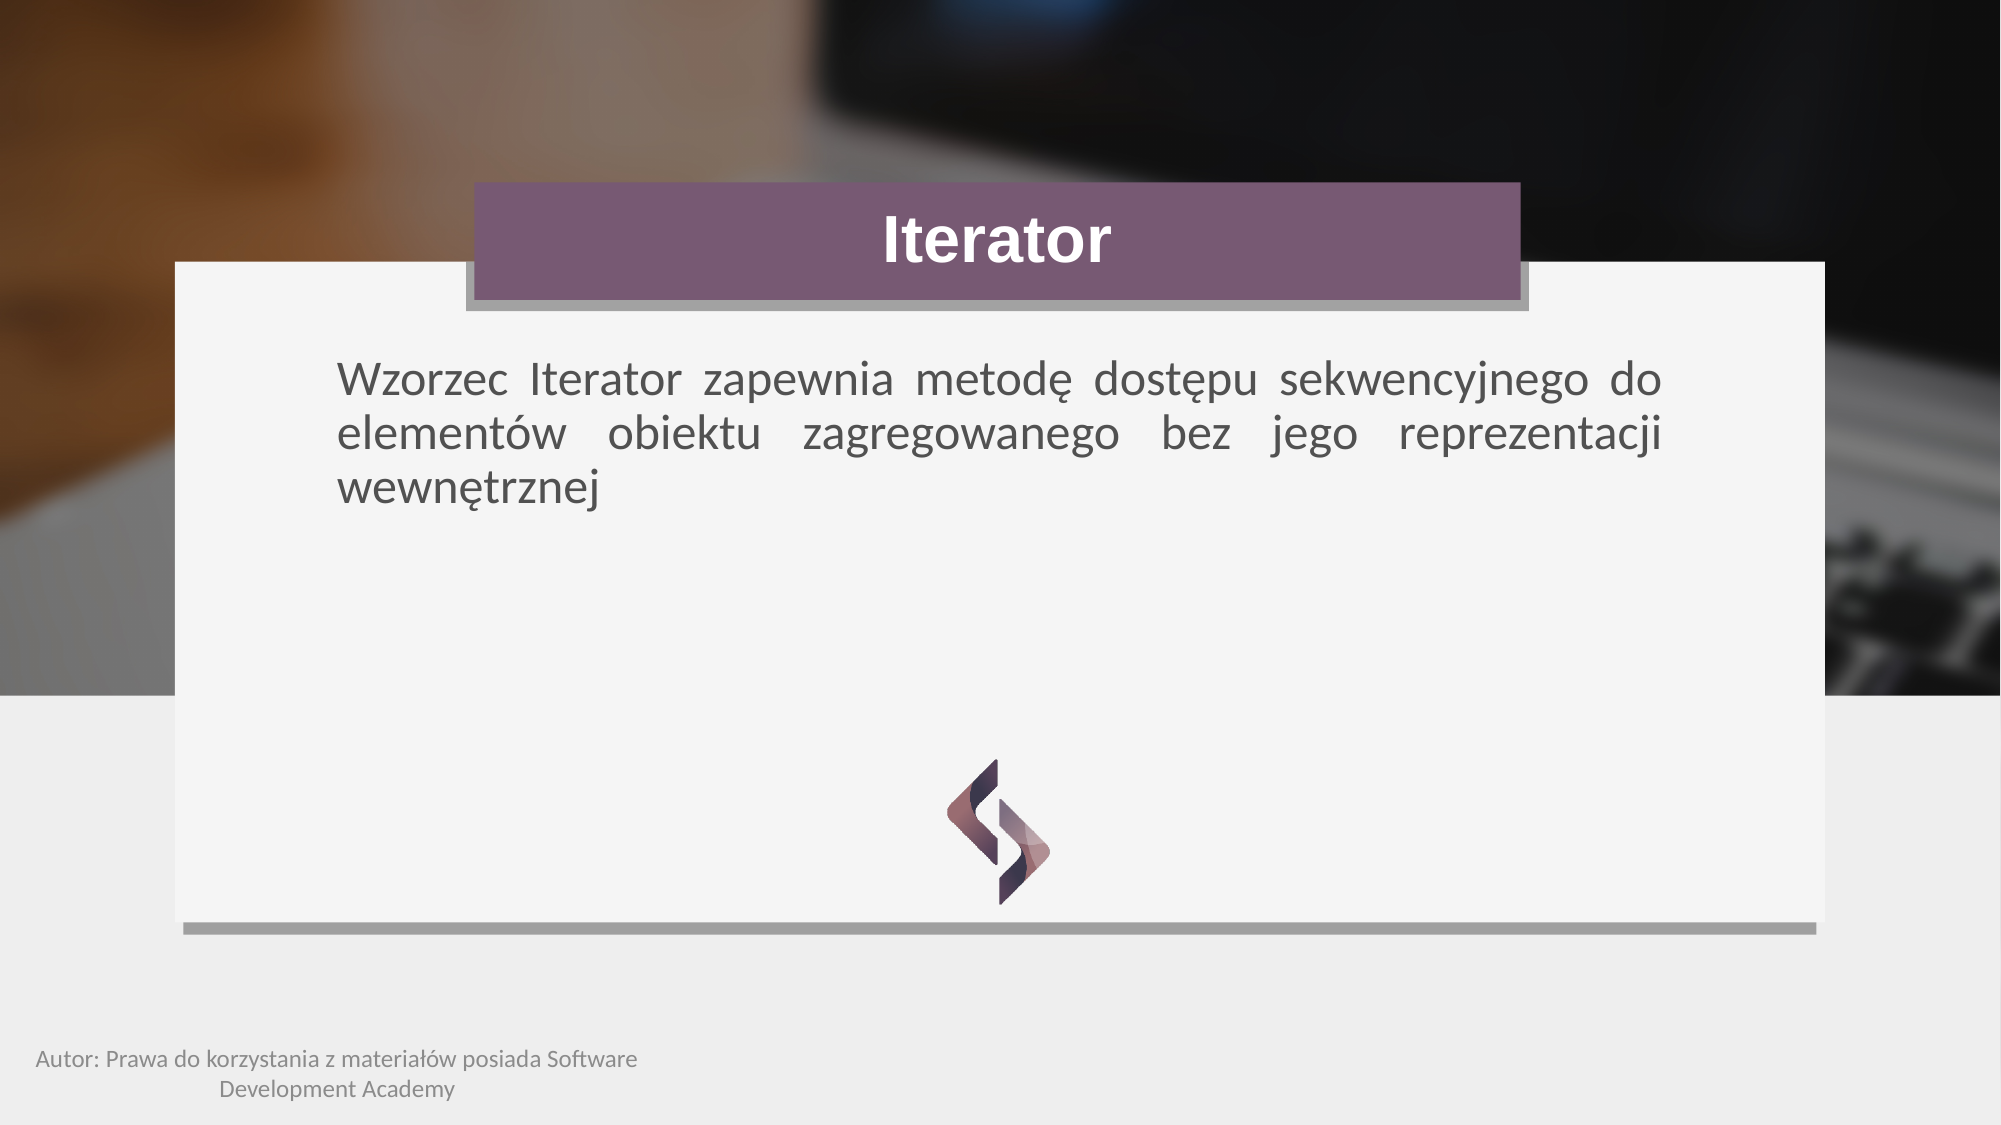

# Iterator
Wzorzec Iterator zapewnia metodę dostępu sekwencyjnego do elementów obiektu zagregowanego bez jego reprezentacji wewnętrznej
Autor: Prawa do korzystania z materiałów posiada Software Development Academy